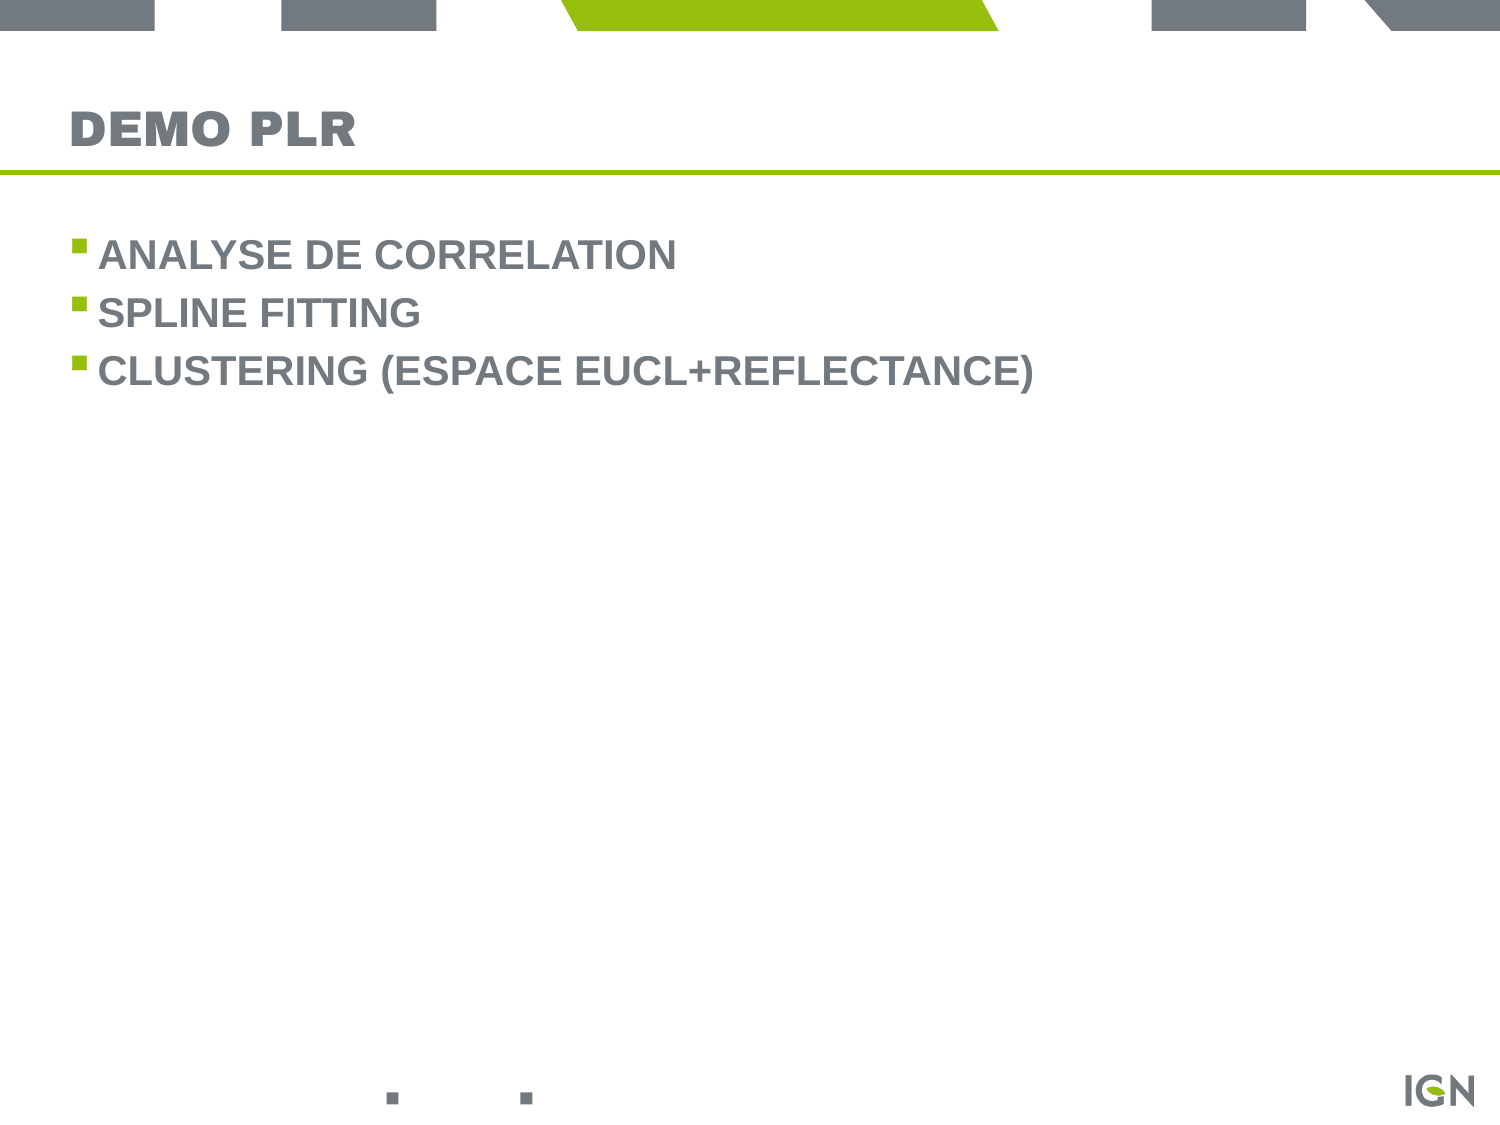

# Demo PLR
Analyse de correlation
Spline fitting
Clustering (espace eucl+reflectance)